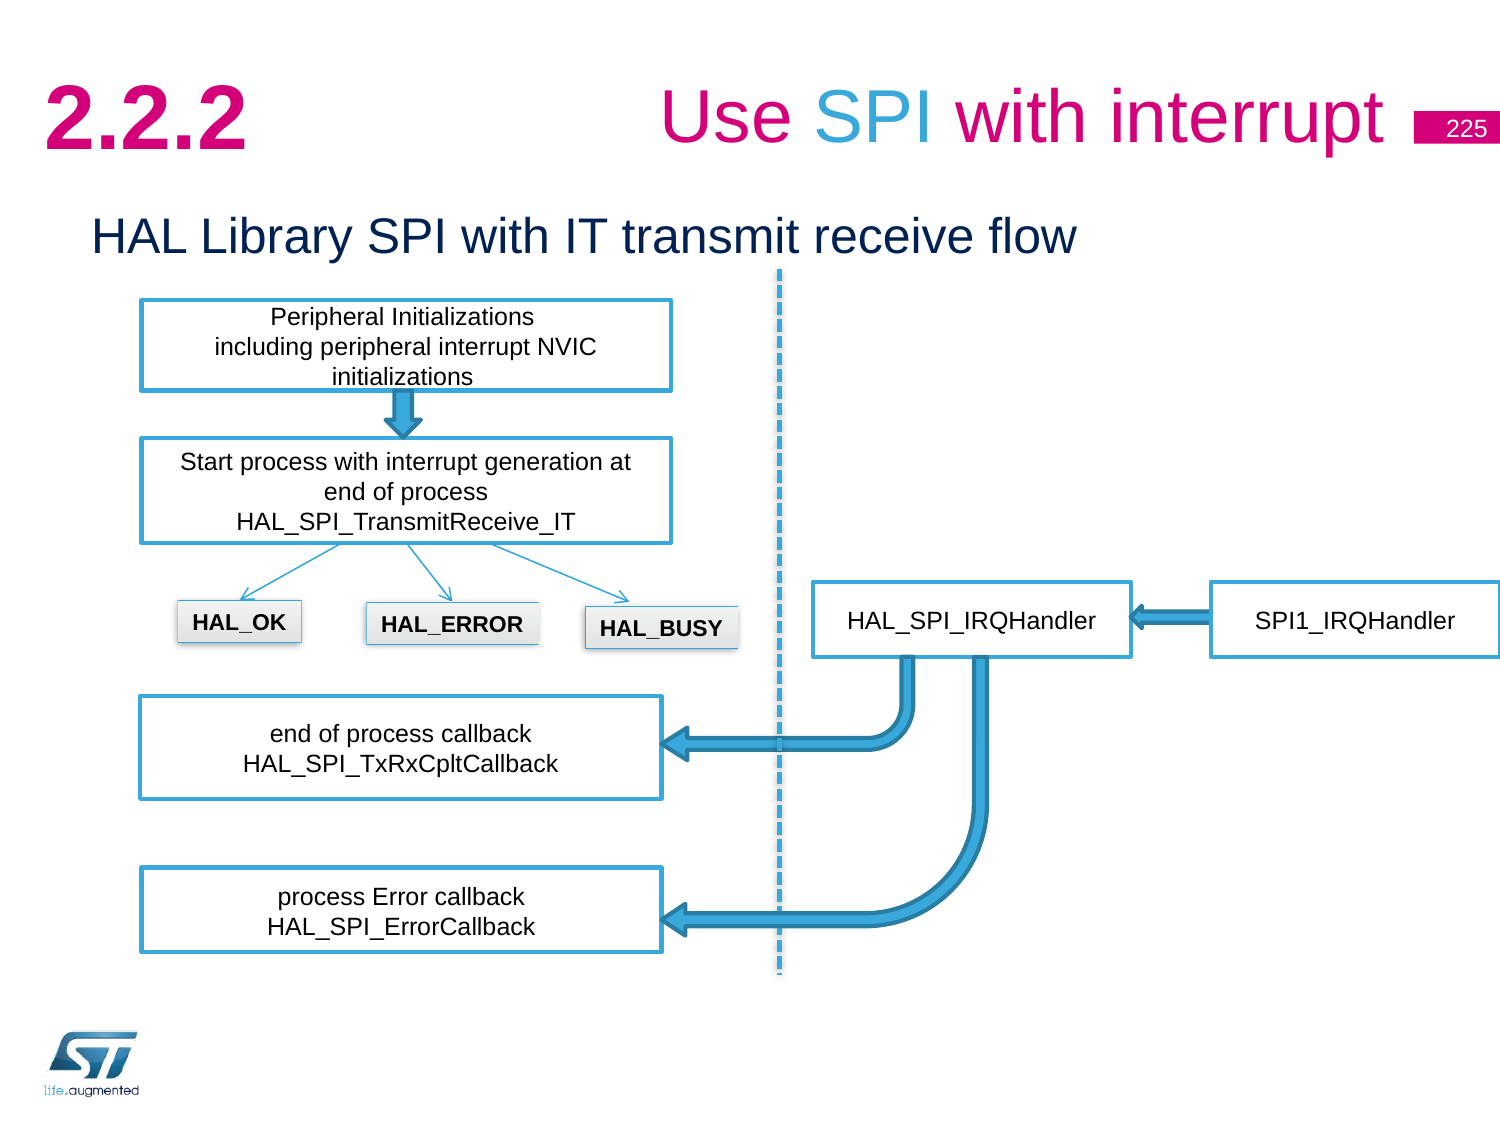

# Use SPI with interrupt
2.2.2
225
HAL Library SPI with IT transmit receive flow

Peripheral Initializations
including peripheral interrupt NVIC initializations

Start process with interrupt generation at end of process
HAL_SPI_TransmitReceive_IT
HAL_SPI_IRQHandler
SPI1_IRQHandler
HAL_OK
HAL_ERROR
HAL_BUSY

end of process callback
HAL_SPI_TxRxCpltCallback
process Error callback
HAL_SPI_ErrorCallback